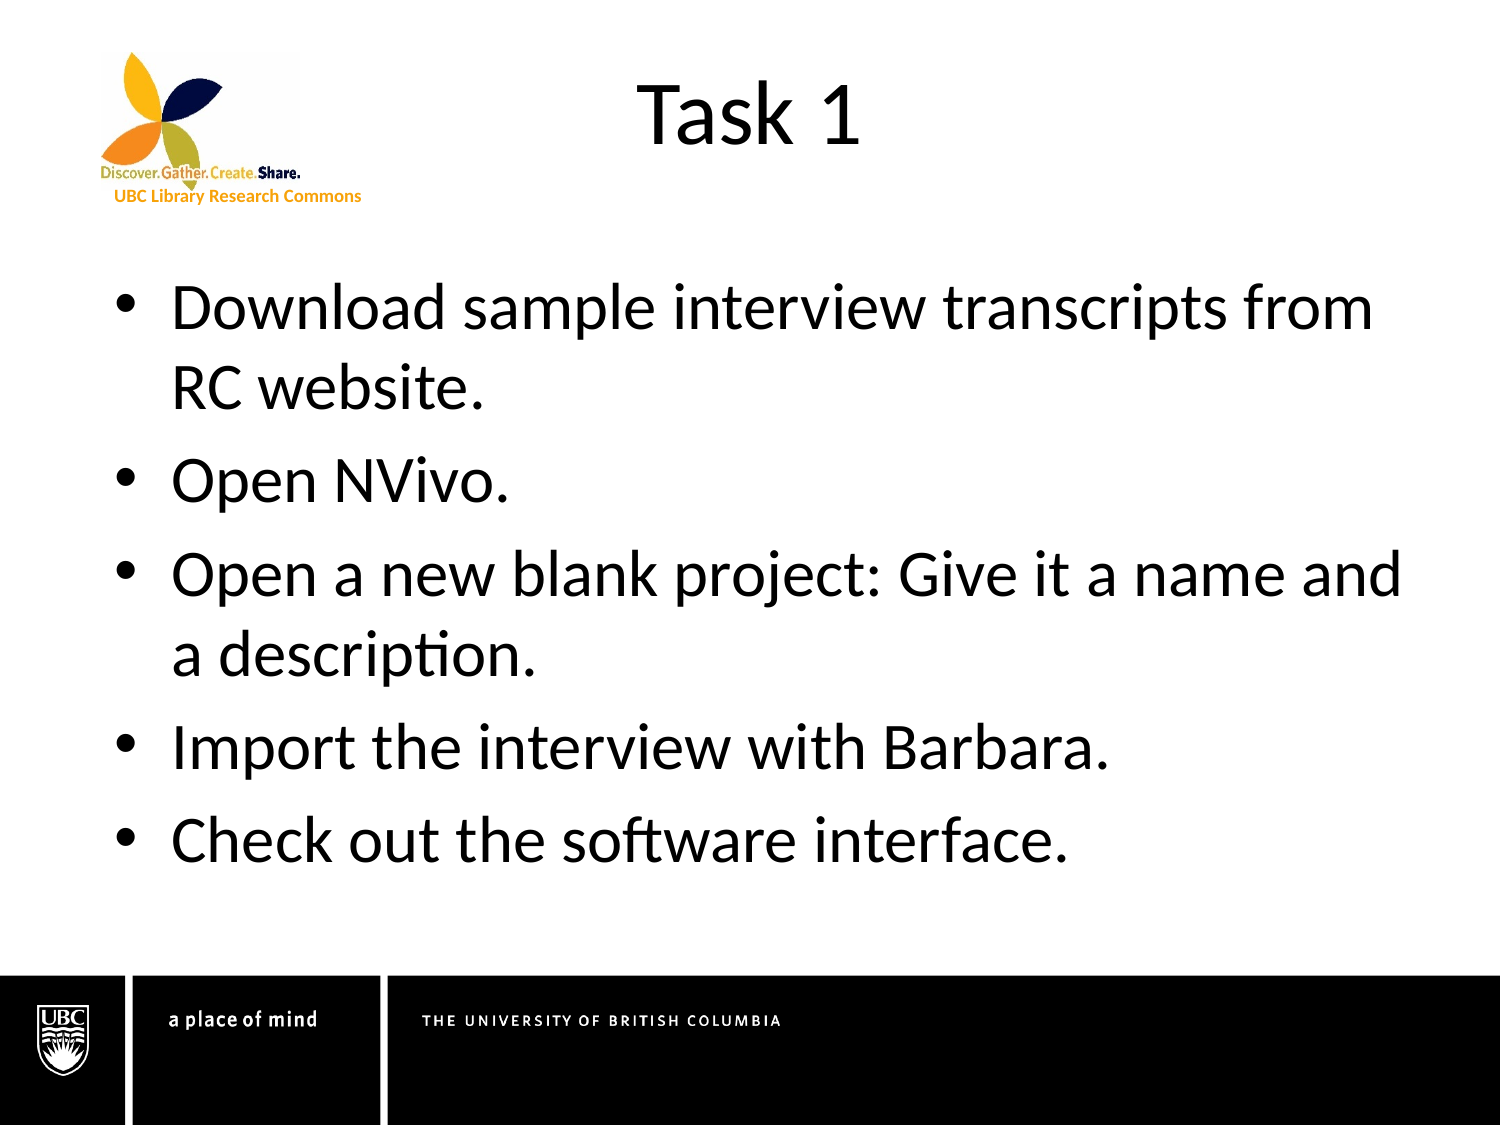

# Task 1
Download sample interview transcripts from RC website.
Open NVivo.
Open a new blank project: Give it a name and a description.
Import the interview with Barbara.
Check out the software interface.